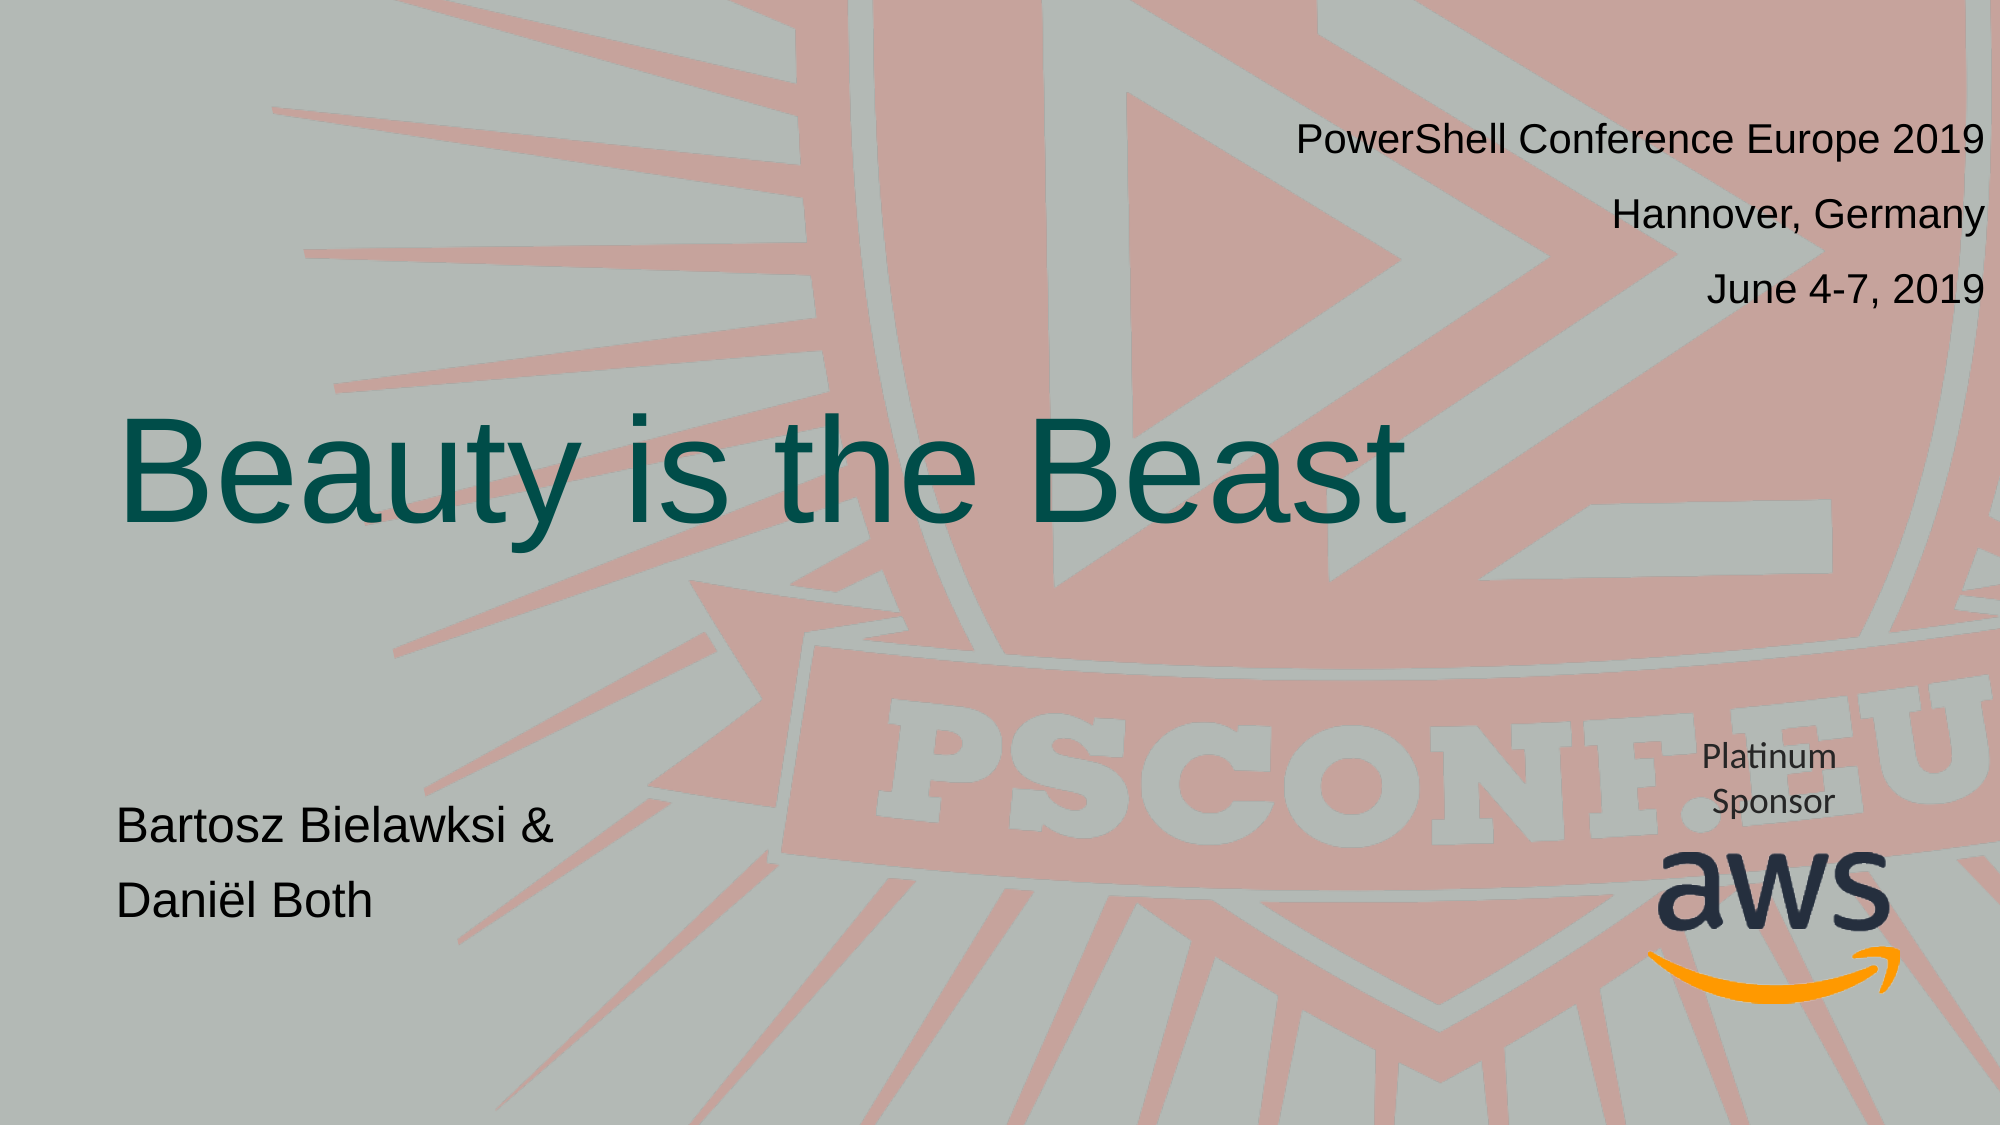

# Beauty is the Beast
Bartosz Bielawksi &
Daniël Both